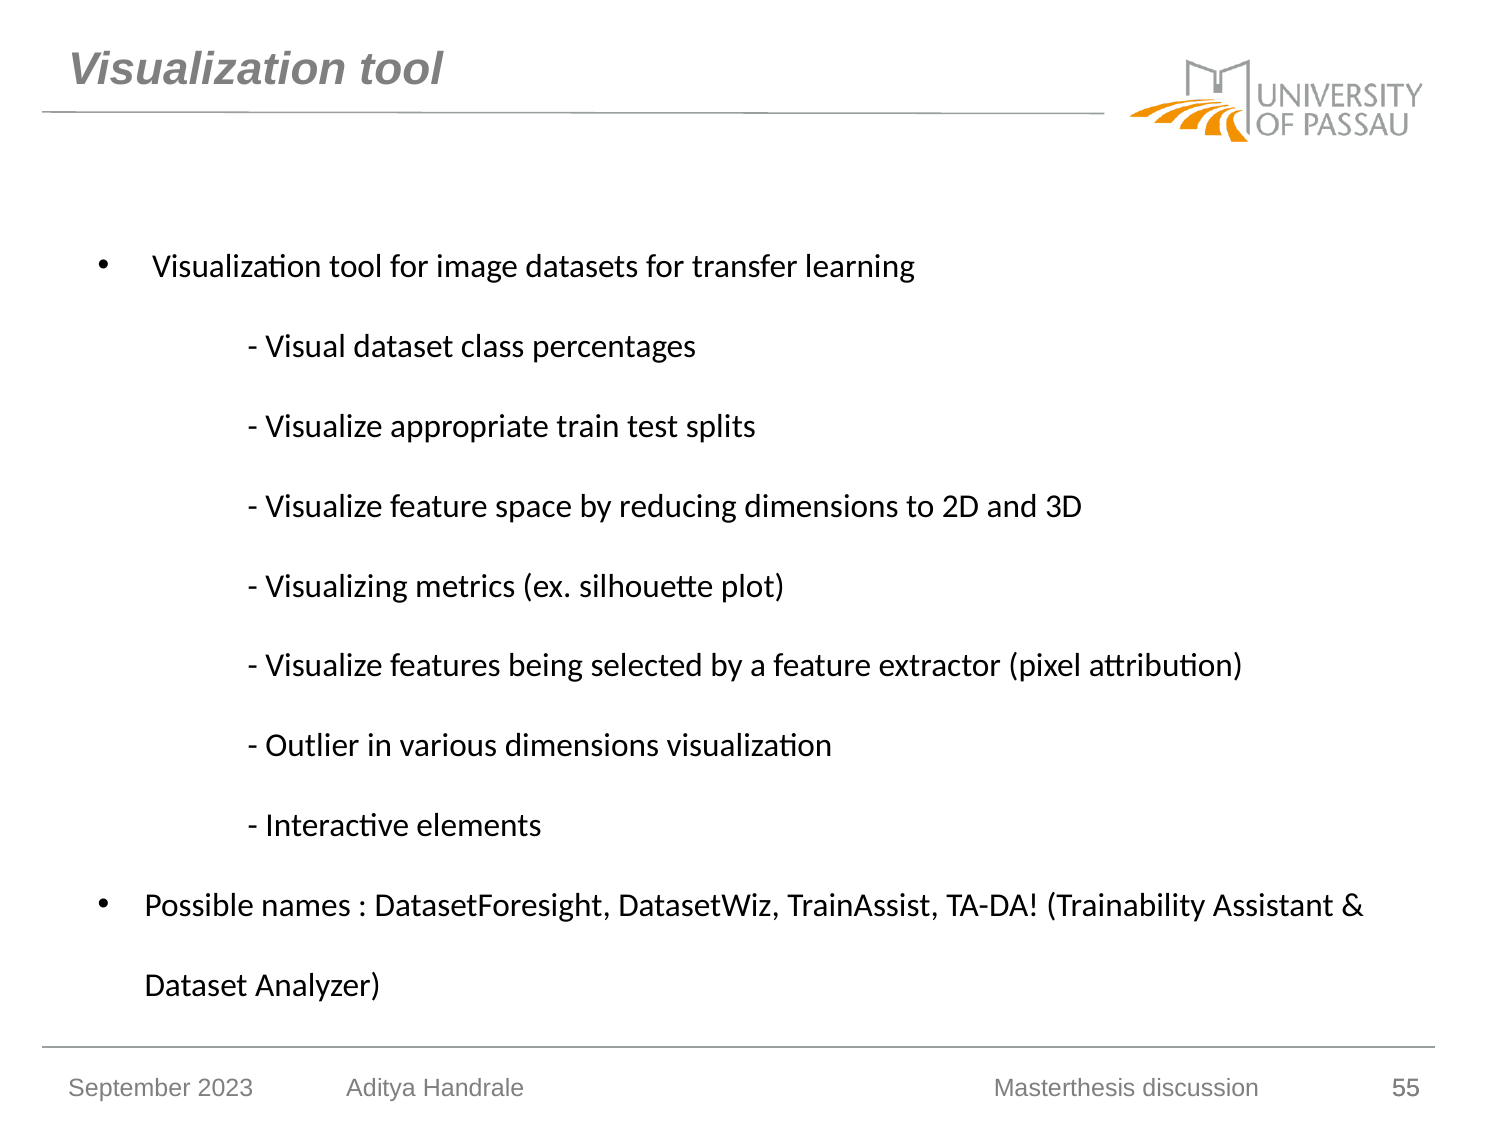

# Visualization tool
 Visualization tool for image datasets for transfer learning
	- Visual dataset class percentages
	- Visualize appropriate train test splits
	- Visualize feature space by reducing dimensions to 2D and 3D
	- Visualizing metrics (ex. silhouette plot)
	- Visualize features being selected by a feature extractor (pixel attribution)
	- Outlier in various dimensions visualization
	- Interactive elements
Possible names : DatasetForesight, DatasetWiz, TrainAssist, TA-DA! (Trainability Assistant & Dataset Analyzer)

September 2023
Aditya Handrale
Masterthesis discussion
55
55